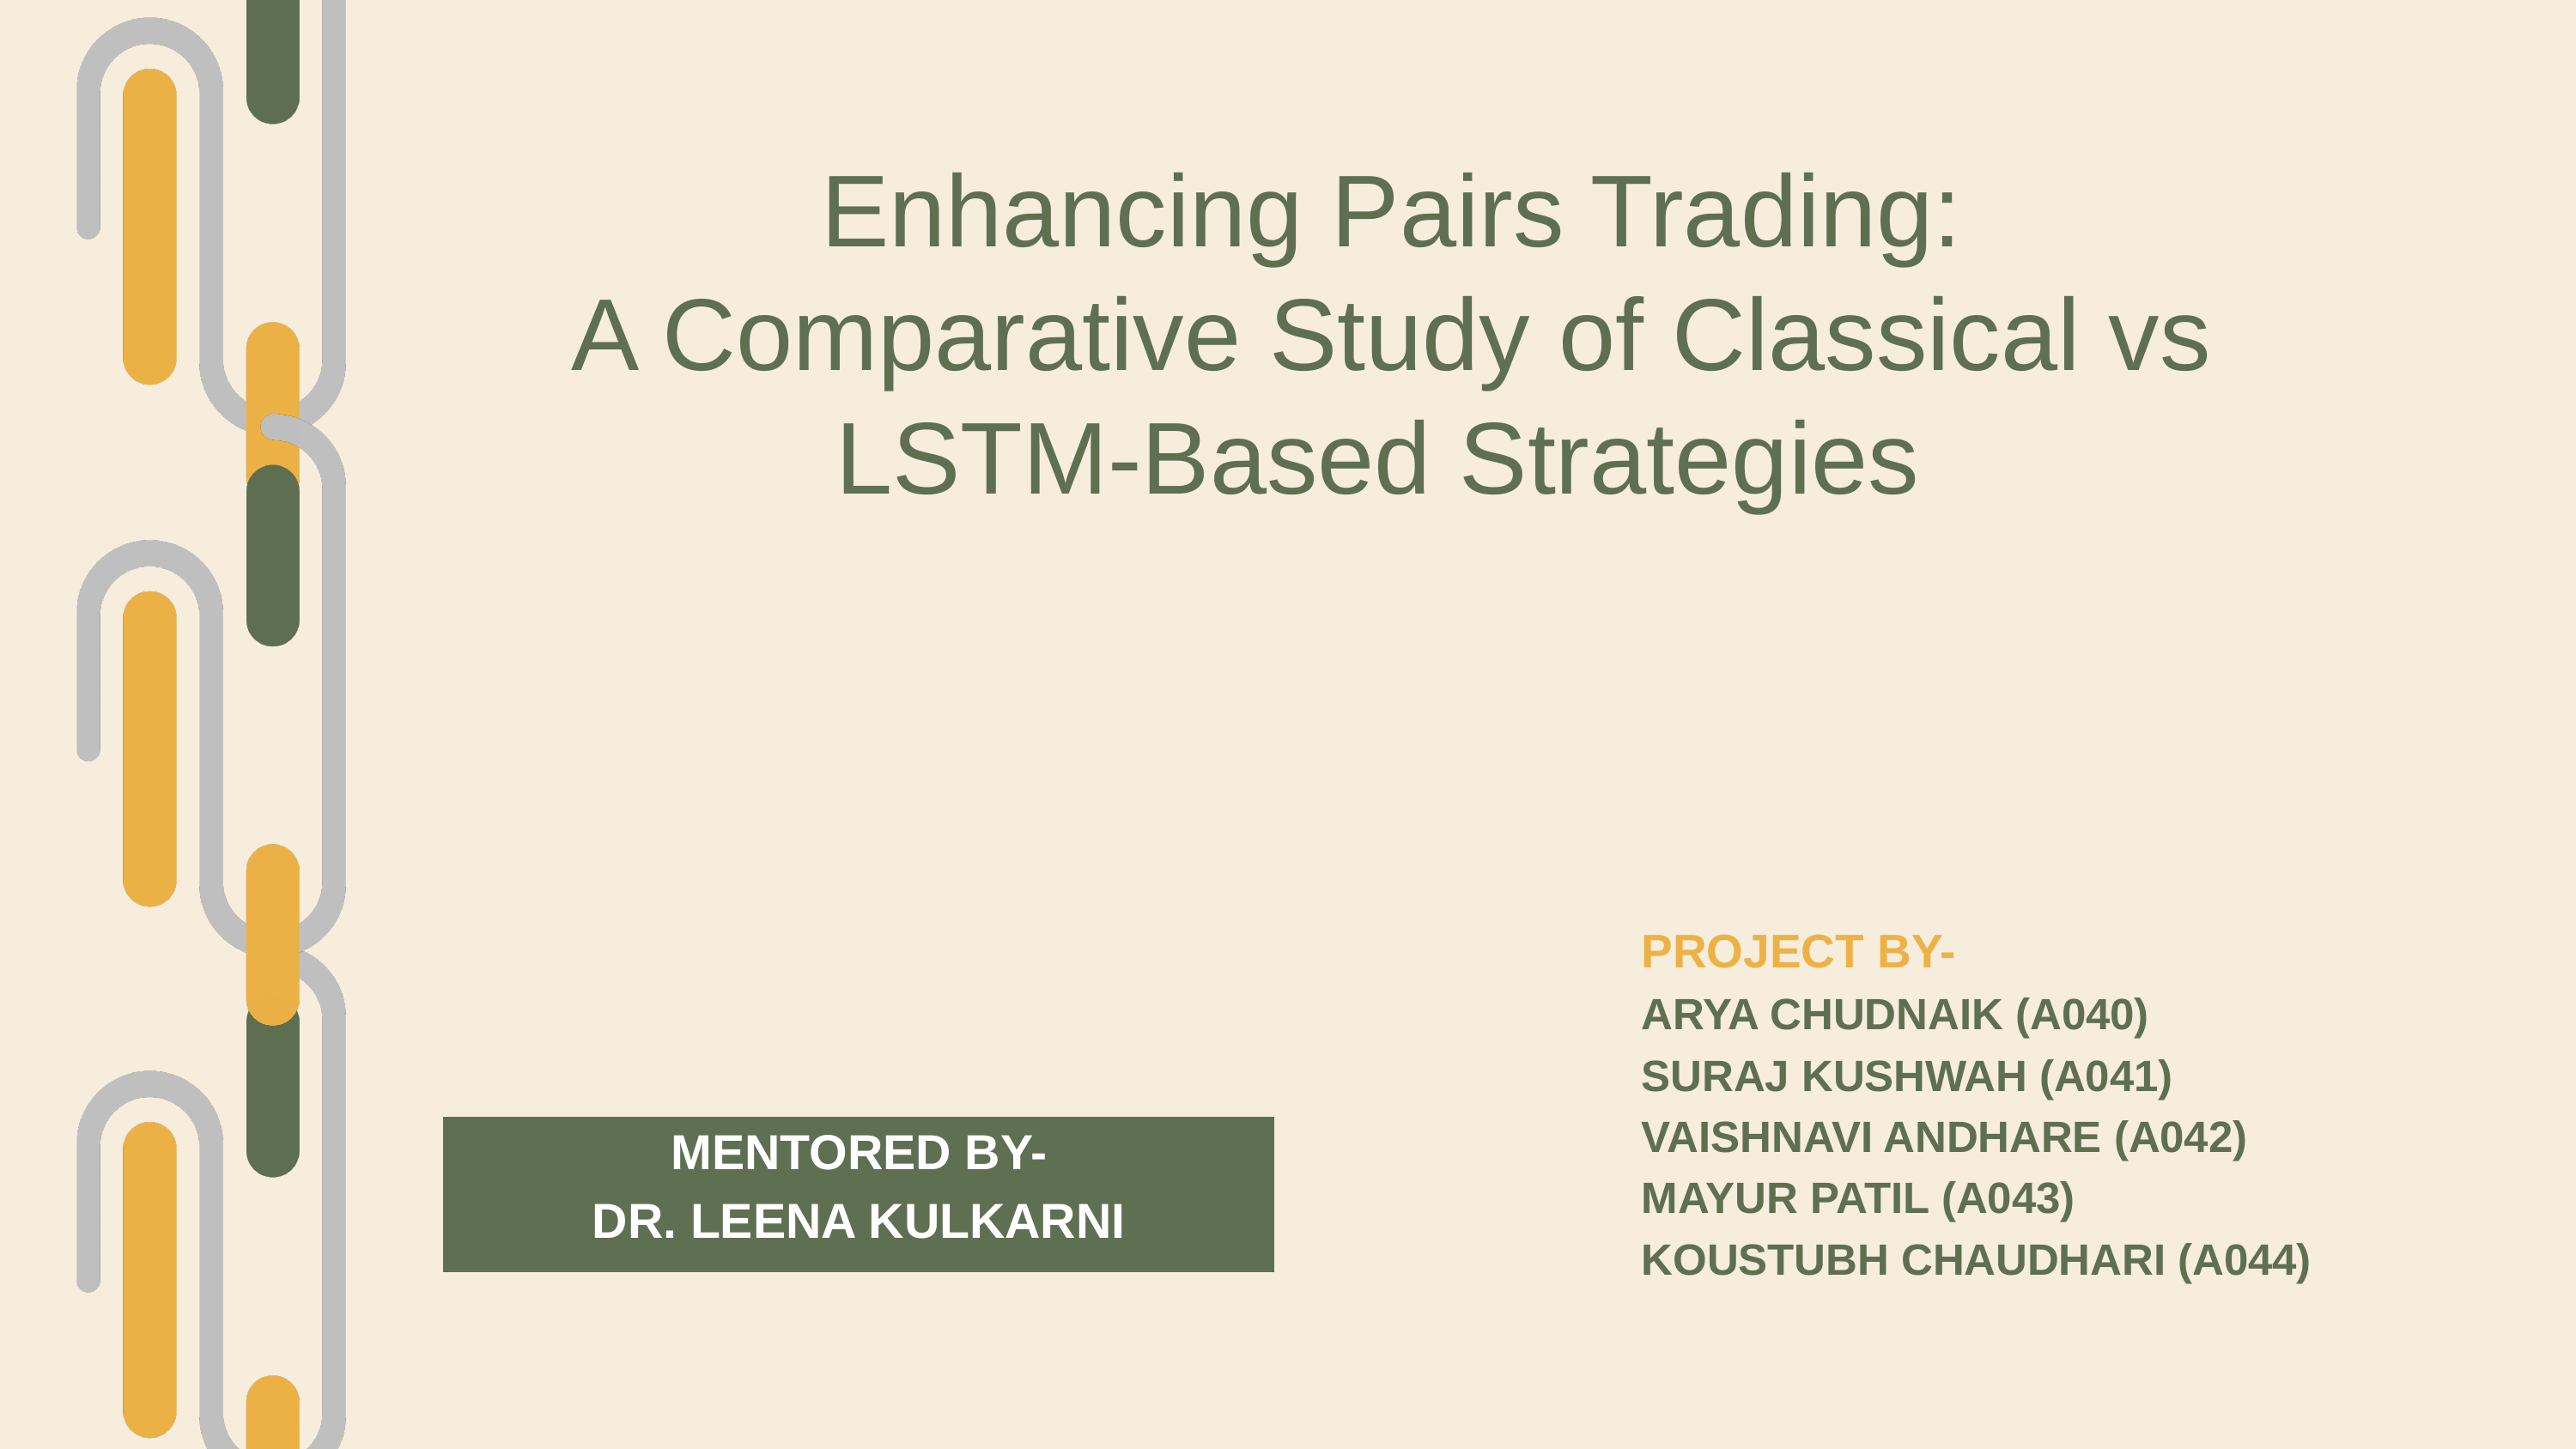

Enhancing Pairs Trading:
 A Comparative Study of Classical vs LSTM-Based Strategies

PROJECT BY-
ARYA CHUDNAIK (A040)
SURAJ KUSHWAH (A041)
VAISHNAVI ANDHARE (A042)
MAYUR PATIL (A043)
KOUSTUBH CHAUDHARI (A044)

MENTORED BY-
DR. LEENA KULKARNI